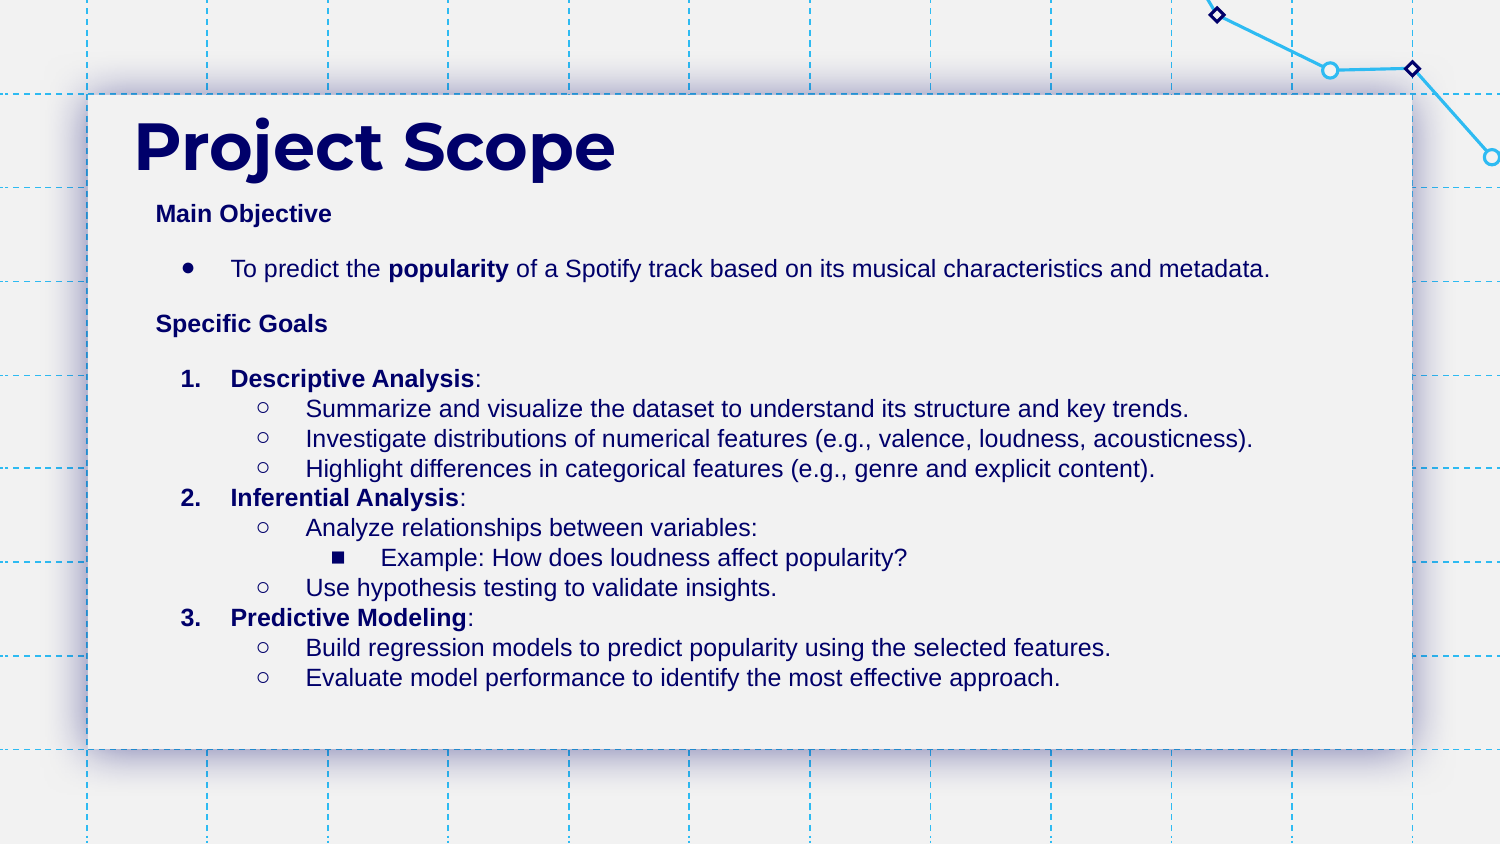

# Project Scope
Main Objective
To predict the popularity of a Spotify track based on its musical characteristics and metadata.
Specific Goals
Descriptive Analysis:
Summarize and visualize the dataset to understand its structure and key trends.
Investigate distributions of numerical features (e.g., valence, loudness, acousticness).
Highlight differences in categorical features (e.g., genre and explicit content).
Inferential Analysis:
Analyze relationships between variables:
Example: How does loudness affect popularity?
Use hypothesis testing to validate insights.
Predictive Modeling:
Build regression models to predict popularity using the selected features.
Evaluate model performance to identify the most effective approach.